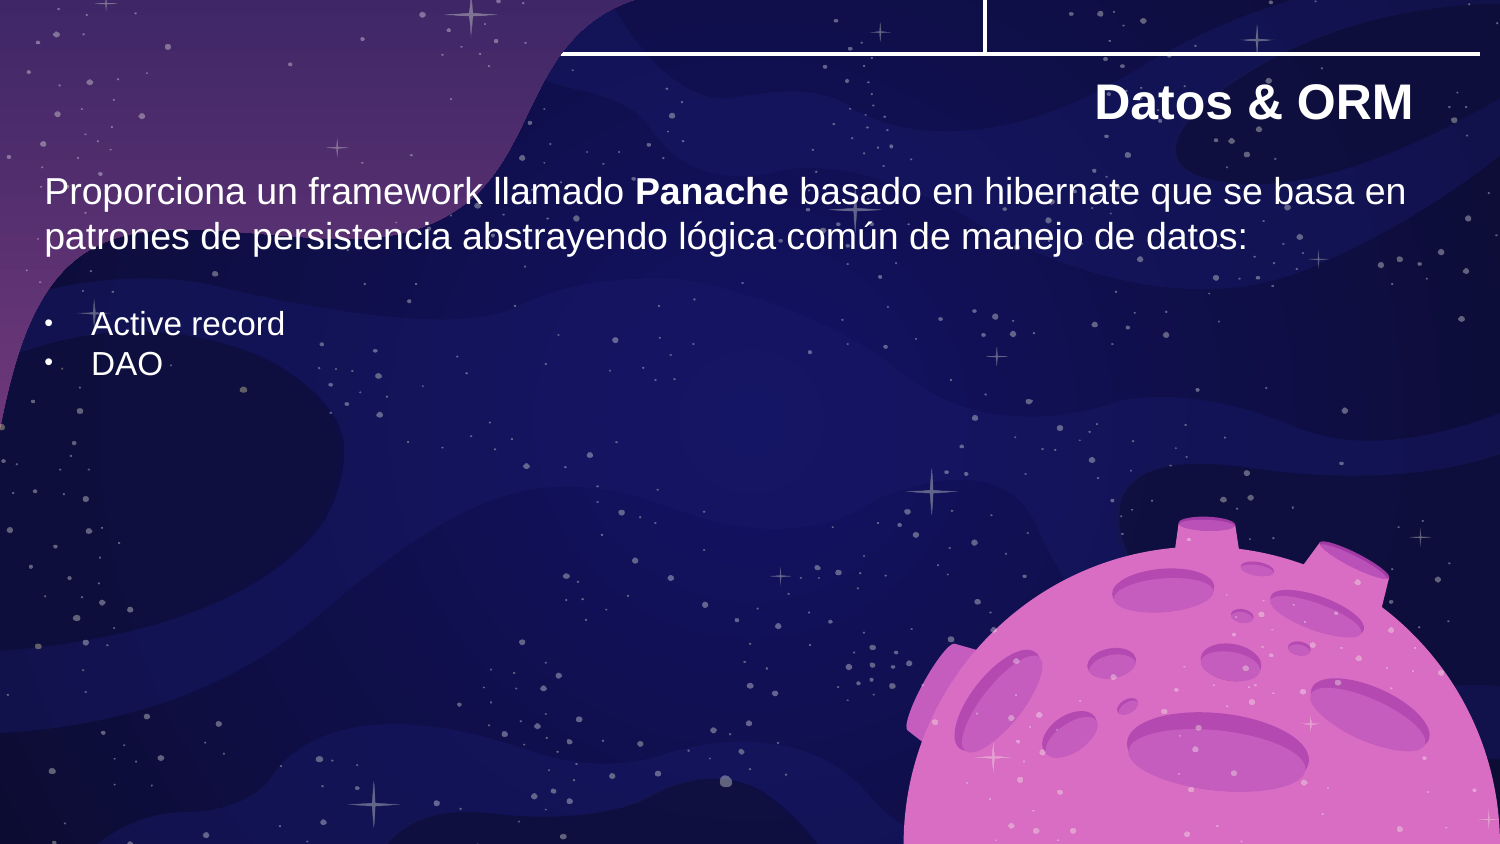

# Datos & ORM
Proporciona un framework llamado Panache basado en hibernate que se basa en patrones de persistencia abstrayendo lógica común de manejo de datos:

Active record
DAO